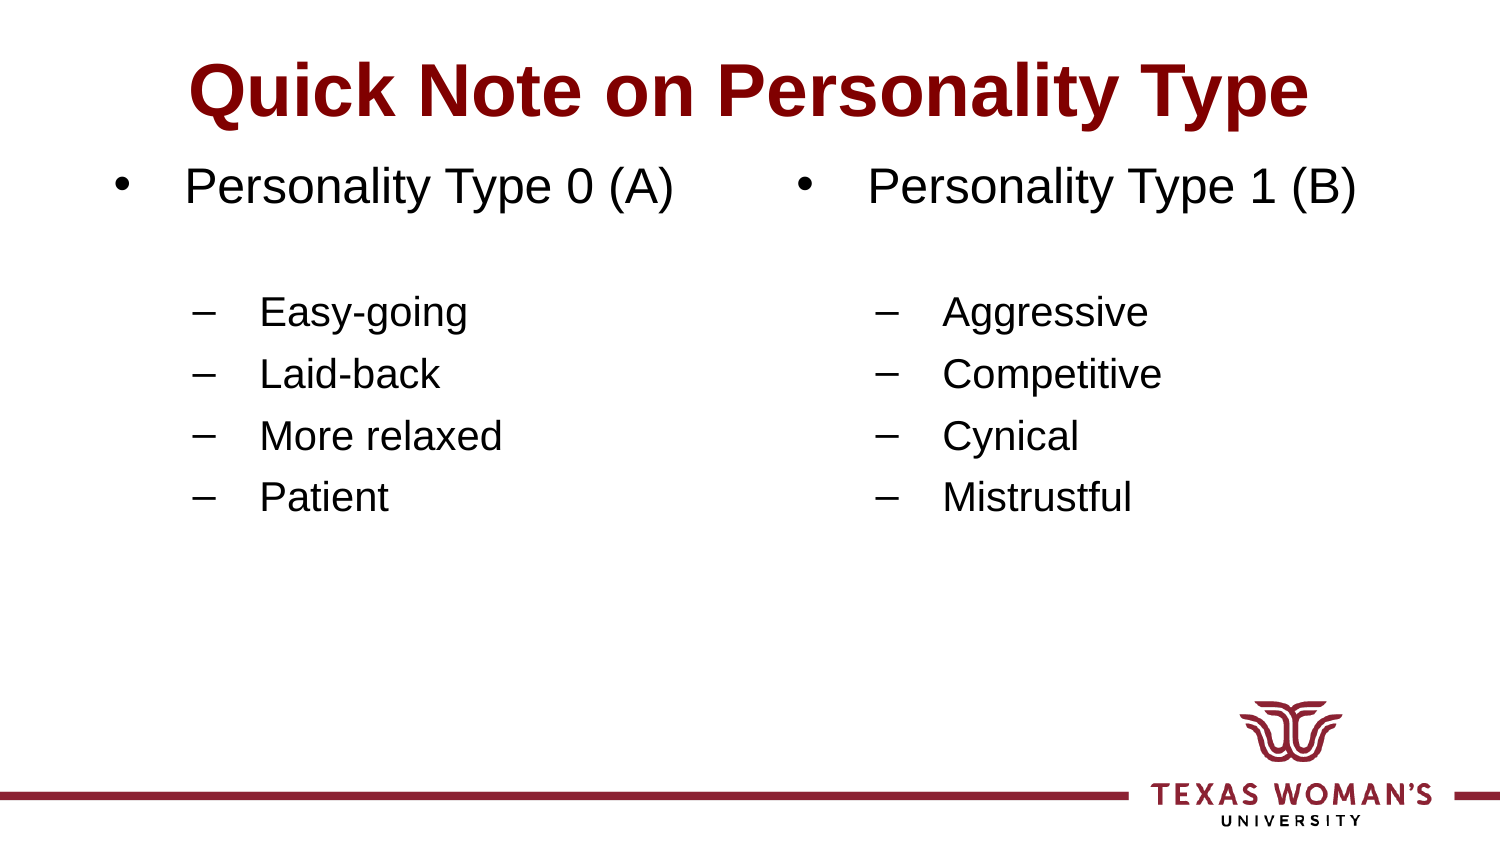

# Quick Note on Personality Type
Personality Type 0 (A)
Easy-going
Laid-back
More relaxed
Patient

Personality Type 1 (B)
Aggressive
Competitive
Cynical
Mistrustful